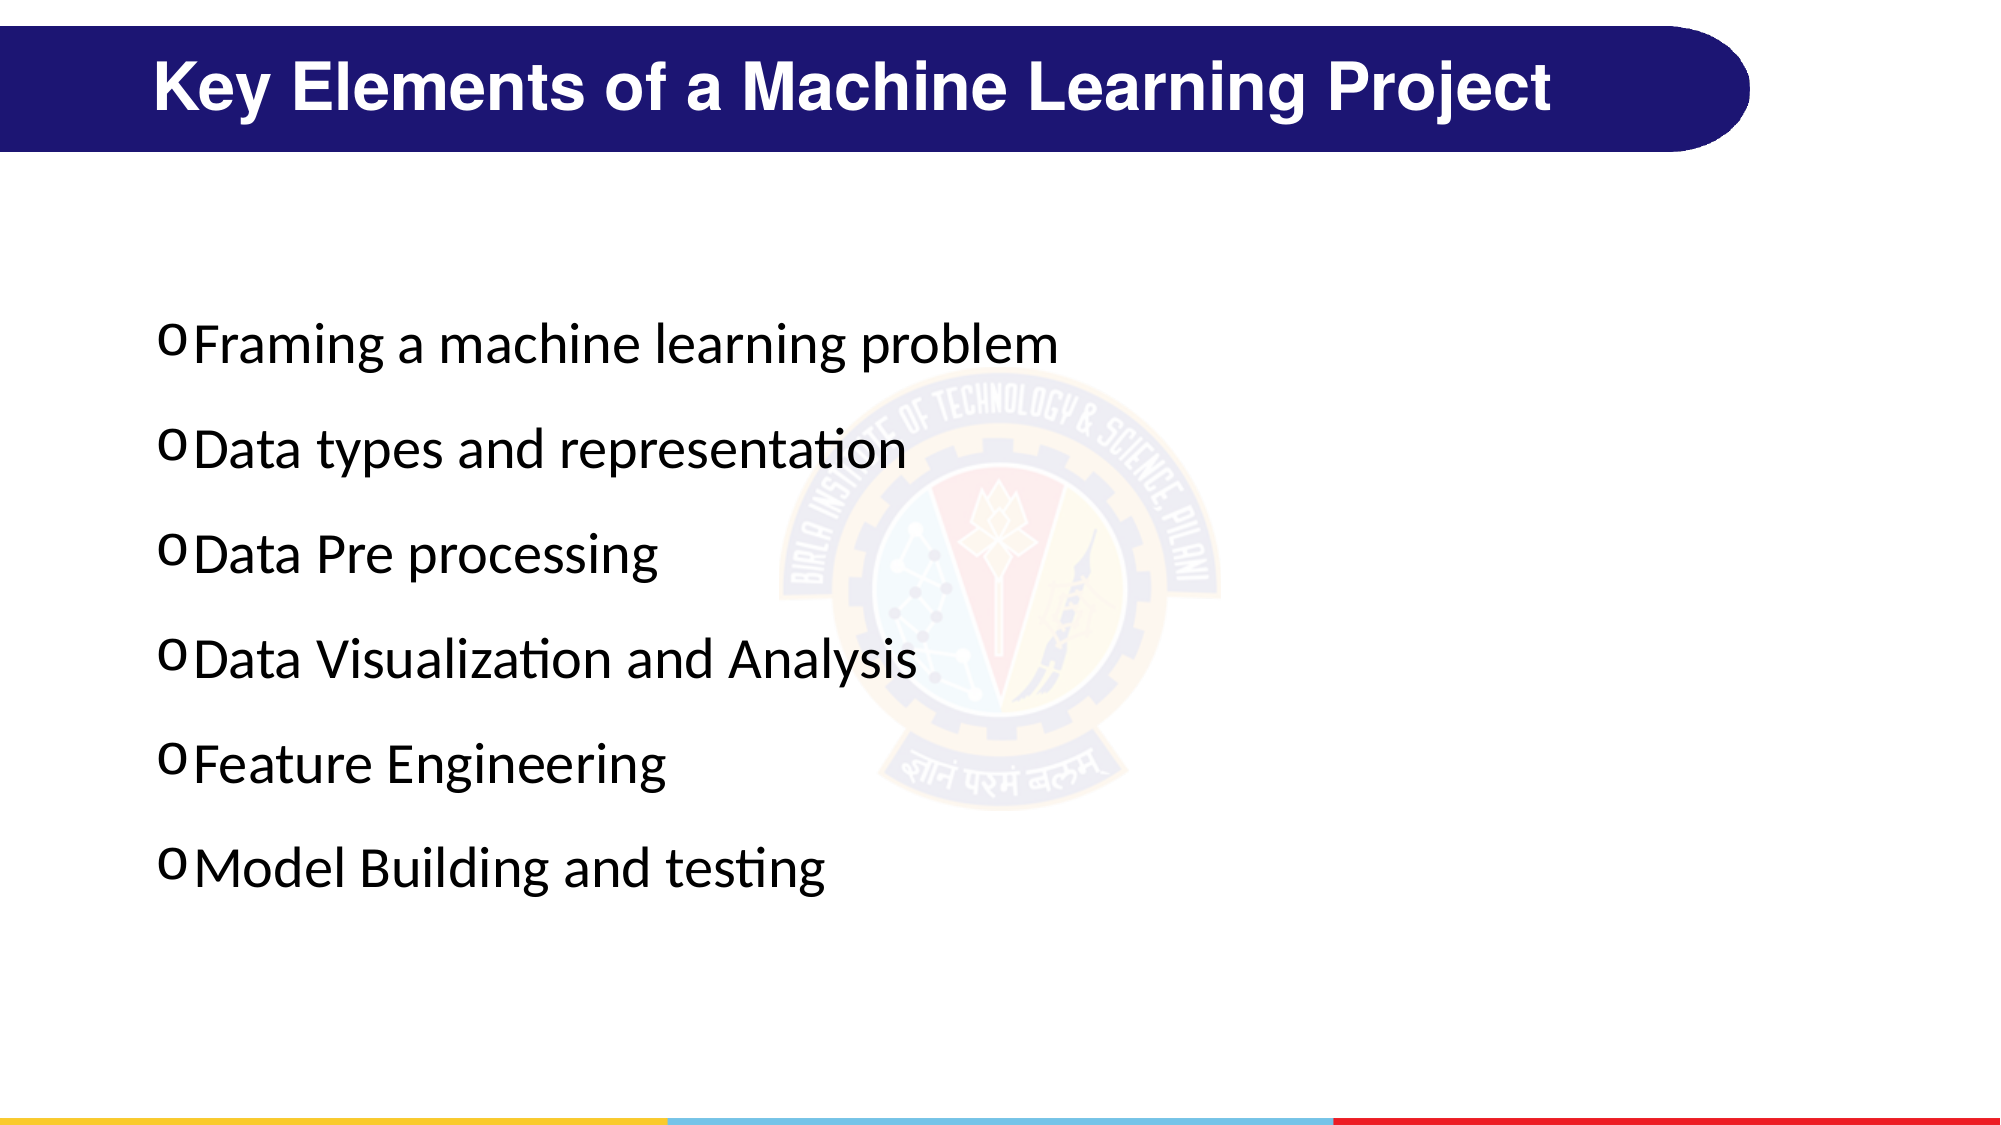

# Key Elements of a Machine Learning Project
Framing a machine learning problem
Data types and representation
Data Pre processing
Data Visualization and Analysis
Feature Engineering
Model Building and testing